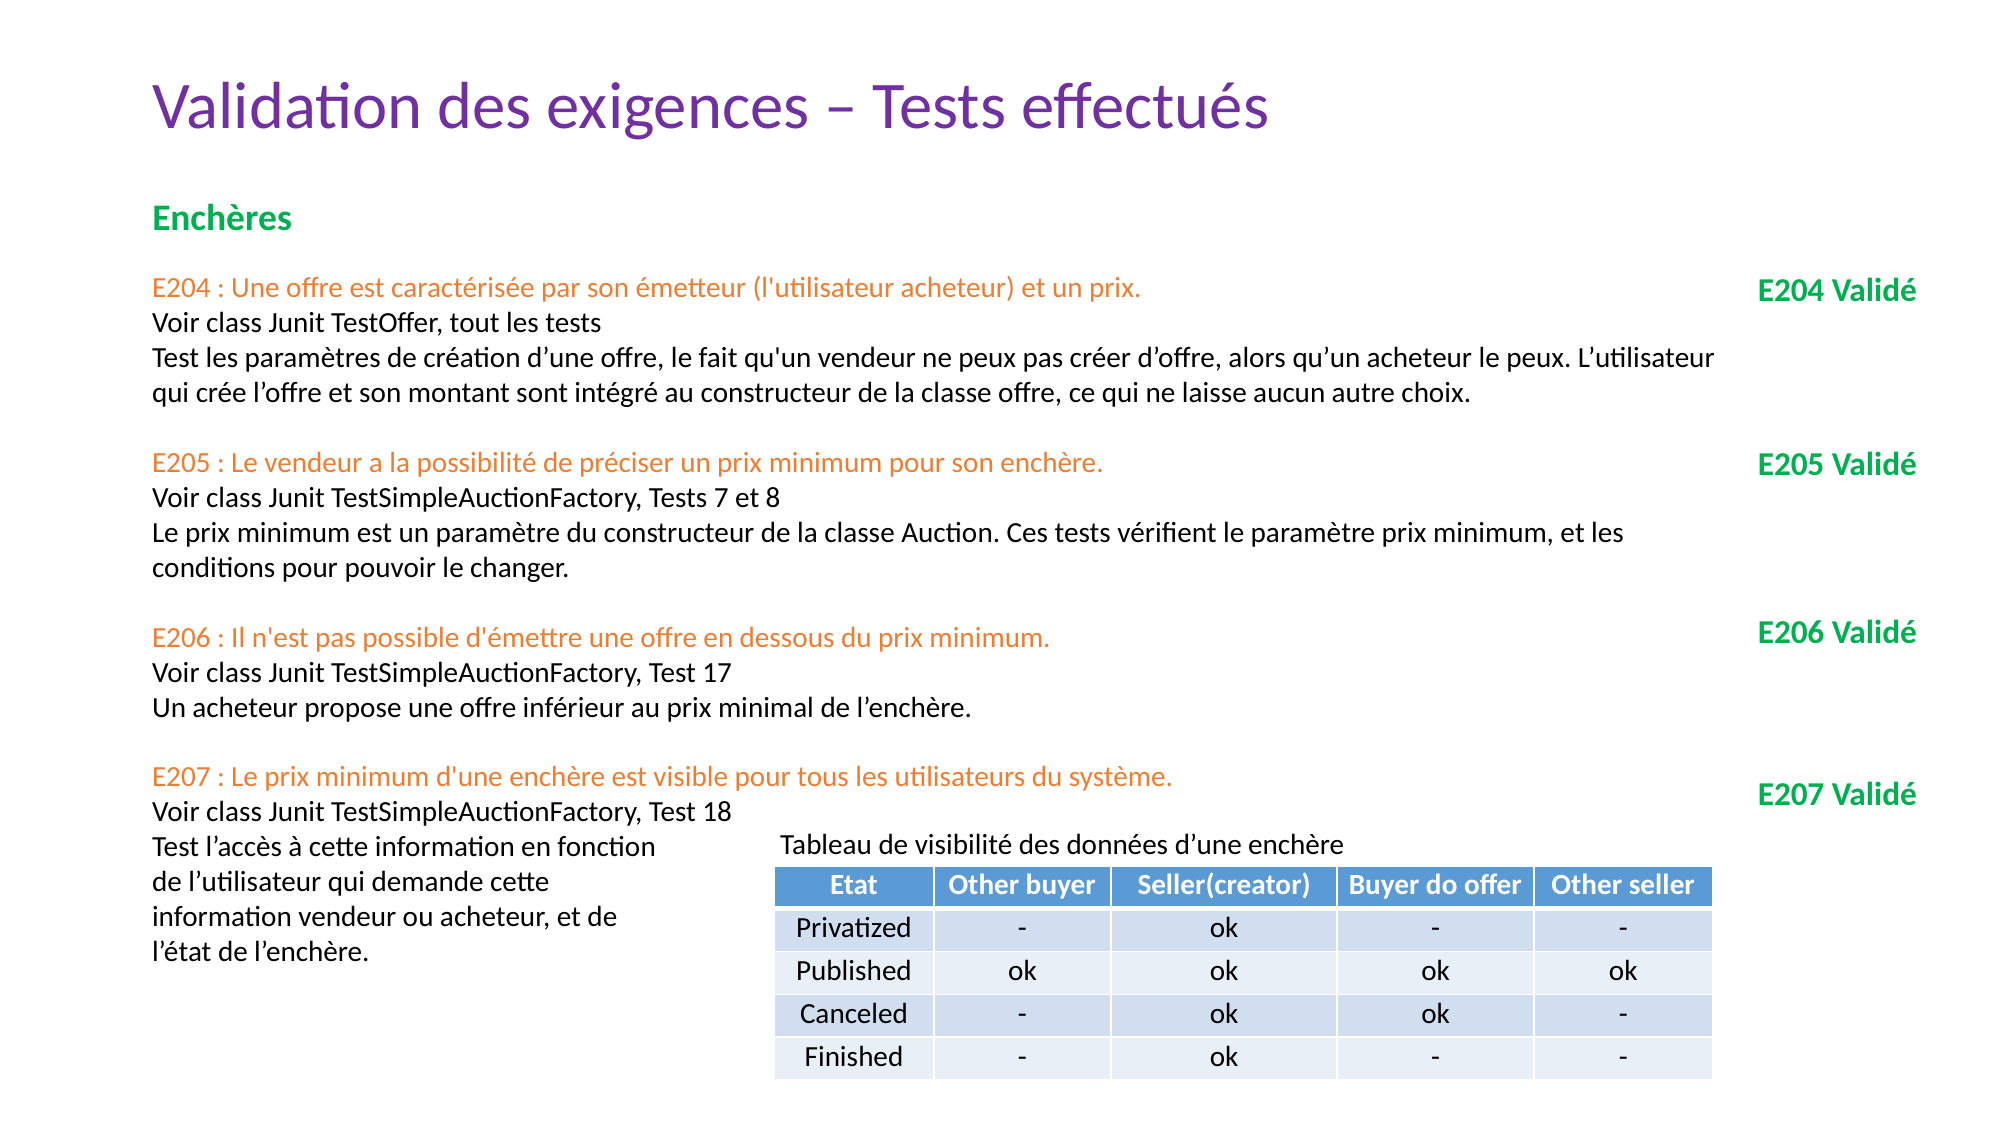

# Validation des exigences – Tests effectués
Enchères
E204 : Une offre est caractérisée par son émetteur (l'utilisateur acheteur) et un prix.
Voir class Junit TestOffer, tout les tests
Test les paramètres de création d’une offre, le fait qu'un vendeur ne peux pas créer d’offre, alors qu’un acheteur le peux. L’utilisateur qui crée l’offre et son montant sont intégré au constructeur de la classe offre, ce qui ne laisse aucun autre choix.

E205 : Le vendeur a la possibilité de préciser un prix minimum pour son enchère.
Voir class Junit TestSimpleAuctionFactory, Tests 7 et 8
Le prix minimum est un paramètre du constructeur de la classe Auction. Ces tests vérifient le paramètre prix minimum, et les conditions pour pouvoir le changer.

E206 : Il n'est pas possible d'émettre une offre en dessous du prix minimum.
Voir class Junit TestSimpleAuctionFactory, Test 17
Un acheteur propose une offre inférieur au prix minimal de l’enchère.

E207 : Le prix minimum d'une enchère est visible pour tous les utilisateurs du système.
Voir class Junit TestSimpleAuctionFactory, Test 18
Test l’accès à cette information en fonction
de l’utilisateur qui demande cette
information vendeur ou acheteur, et de
l’état de l’enchère.

E204 Validé
E205 Validé
E206 Validé
E207 Validé
Tableau de visibilité des données d’une enchère
| Etat | Other buyer | Seller(creator) | Buyer do offer | Other seller |
| --- | --- | --- | --- | --- |
| Privatized | - | ok | - | - |
| Published | ok | ok | ok | ok |
| Canceled | - | ok | ok | - |
| Finished | - | ok | - | - |